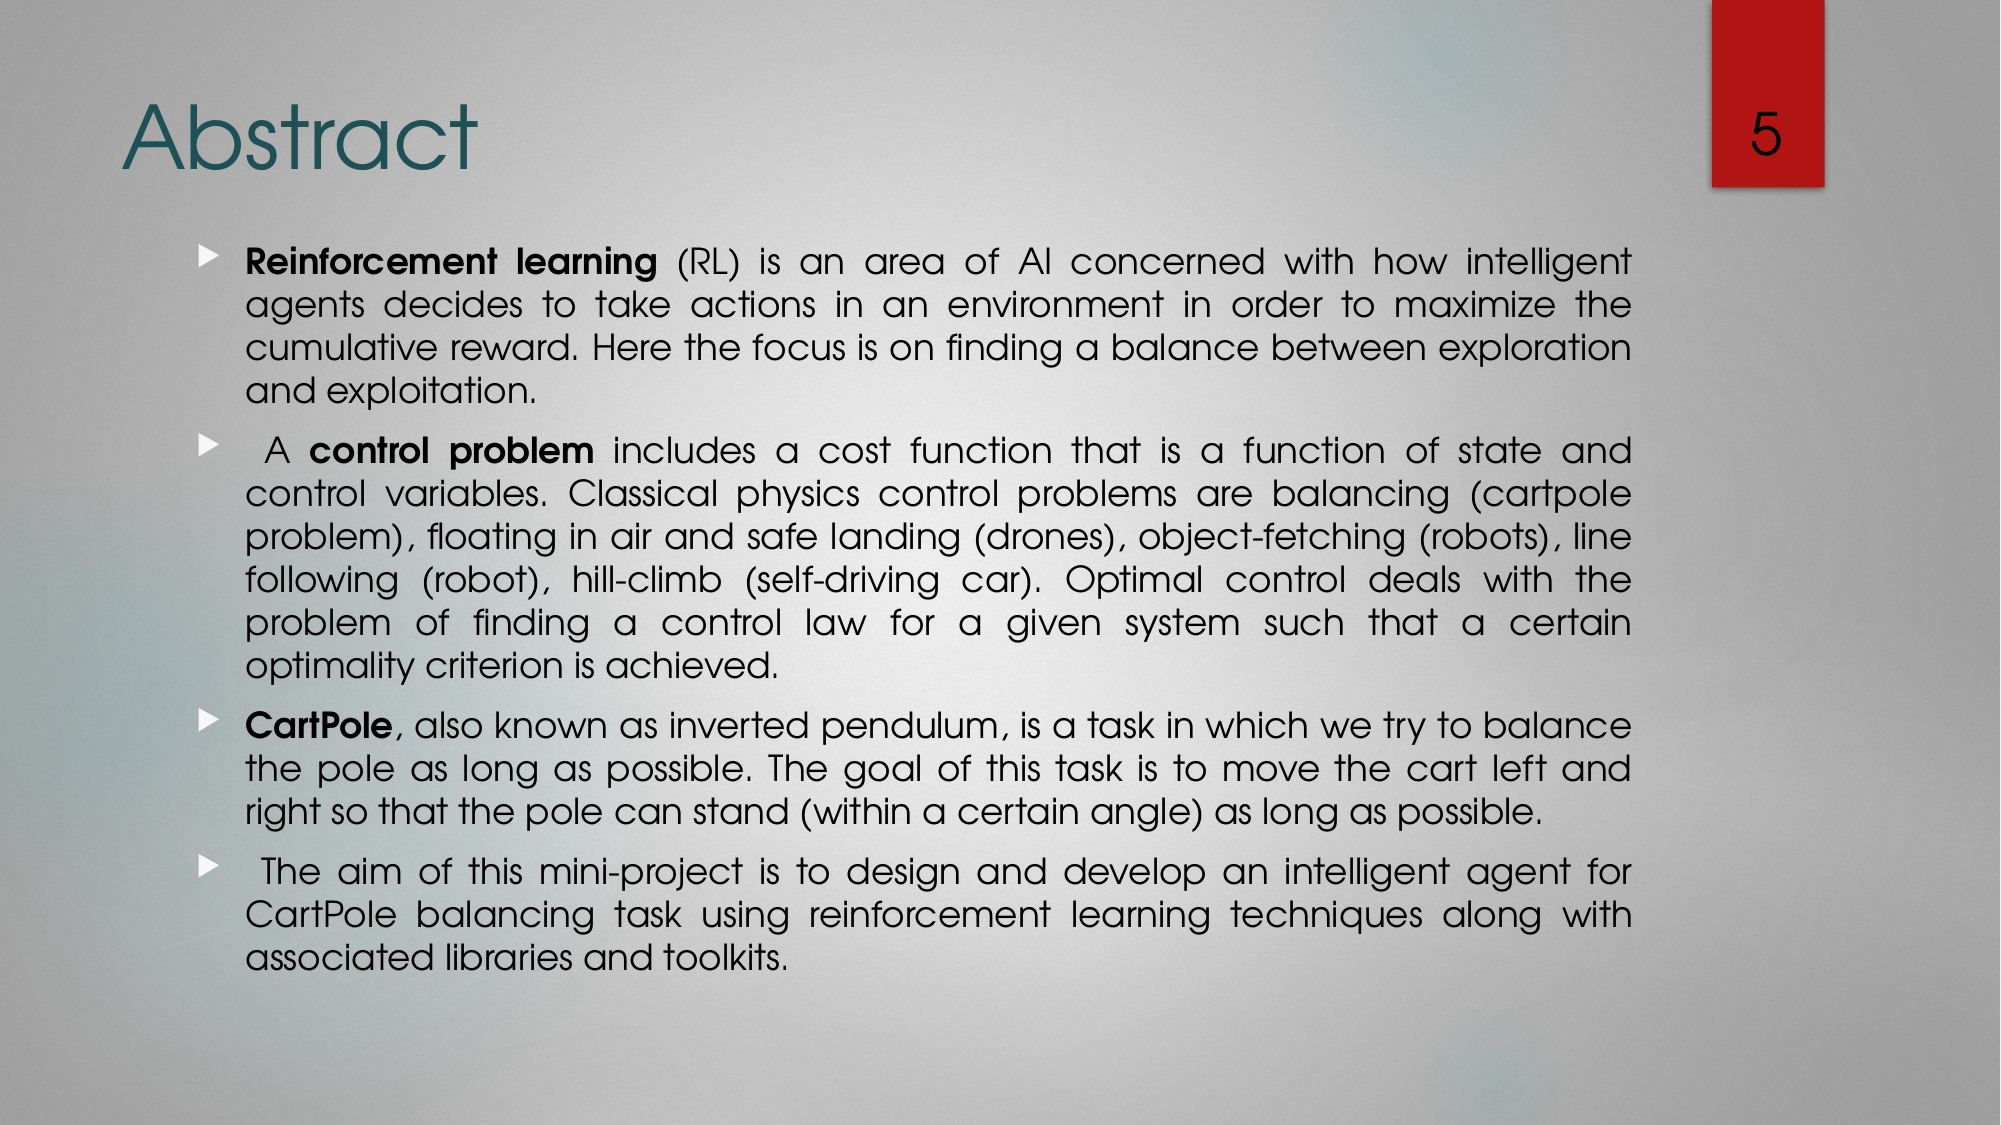

5
# Abstract
Reinforcement learning (RL) is an area of AI concerned with how intelligent agents decides to take actions in an environment in order to maximize the cumulative reward. Here the focus is on finding a balance between exploration and exploitation.
 A control problem includes a cost function that is a function of state and control variables. Classical physics control problems are balancing (cartpole problem), floating in air and safe landing (drones), object-fetching (robots), line following (robot), hill-climb (self-driving car). Optimal control deals with the problem of finding a control law for a given system such that a certain optimality criterion is achieved.
CartPole, also known as inverted pendulum, is a task in which we try to balance the pole as long as possible. The goal of this task is to move the cart left and right so that the pole can stand (within a certain angle) as long as possible.
 The aim of this mini-project is to design and develop an intelligent agent for CartPole balancing task using reinforcement learning techniques along with associated libraries and toolkits.